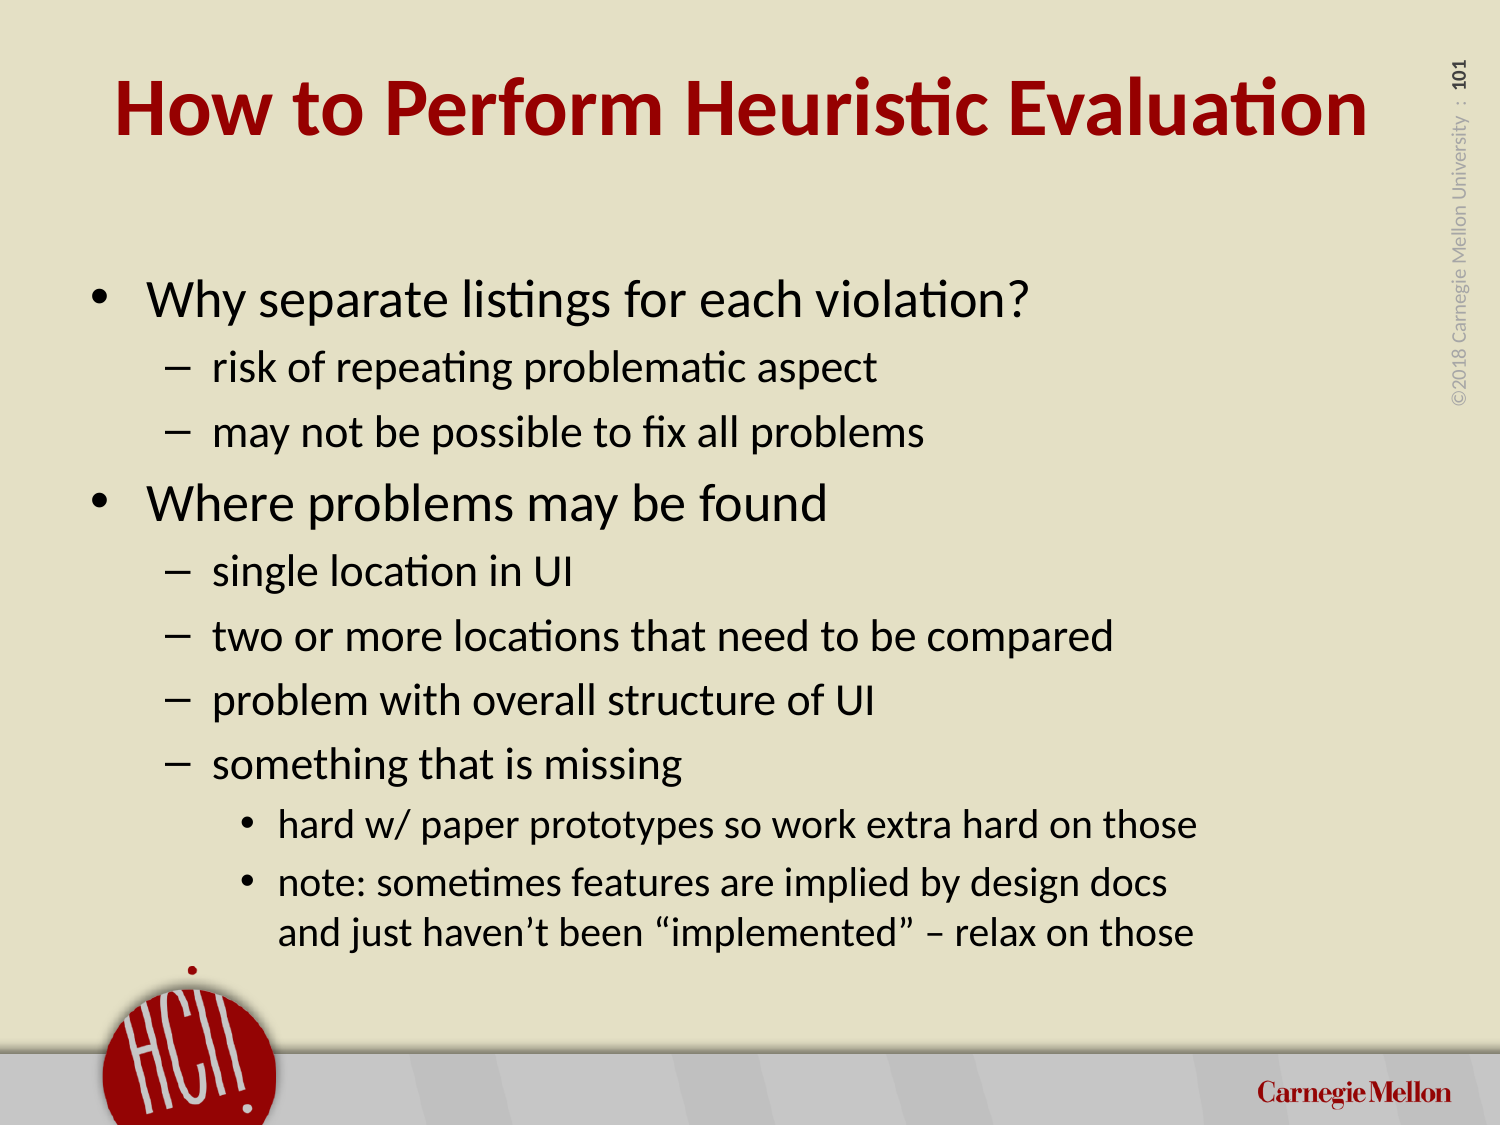

# How to Perform Heuristic Evaluation
Why separate listings for each violation?
risk of repeating problematic aspect
may not be possible to fix all problems
Where problems may be found
single location in UI
two or more locations that need to be compared
problem with overall structure of UI
something that is missing
hard w/ paper prototypes so work extra hard on those
note: sometimes features are implied by design docs
and just haven’t been “implemented” – relax on those